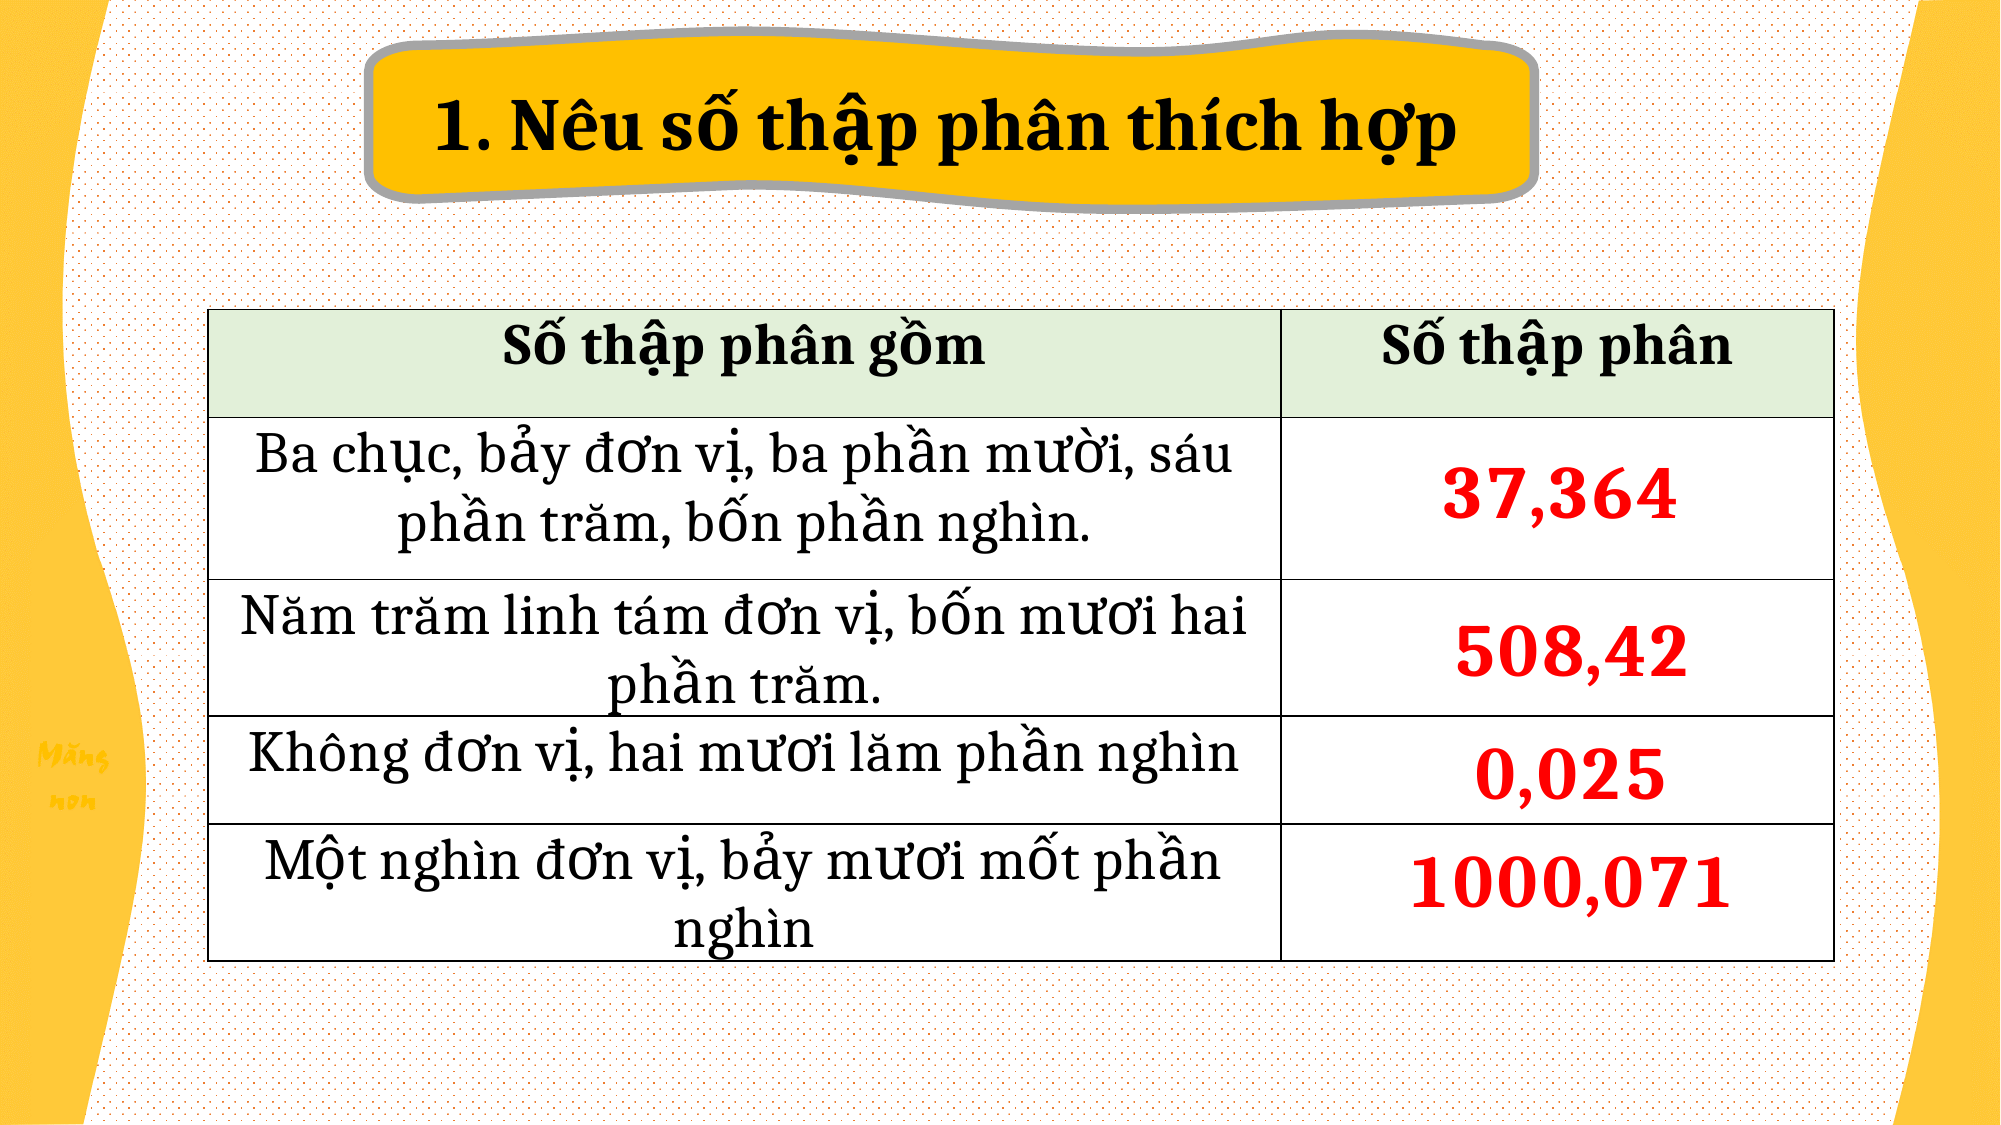

1. Nêu số thập phân thích hợp
| Số thập phân gồm | Số thập phân |
| --- | --- |
| Ba chục, bảy đơn vị, ba phần mười, sáu phần trăm, bốn phần nghìn. | ? |
| Năm trăm linh tám đơn vị, bốn mươi hai phần trăm. | ? |
| Không đơn vị, hai mươi lăm phần nghìn | ? |
| Một nghìn đơn vị, bảy mươi mốt phần nghìn | ? |
37,364
508,42
0,025
1000,071